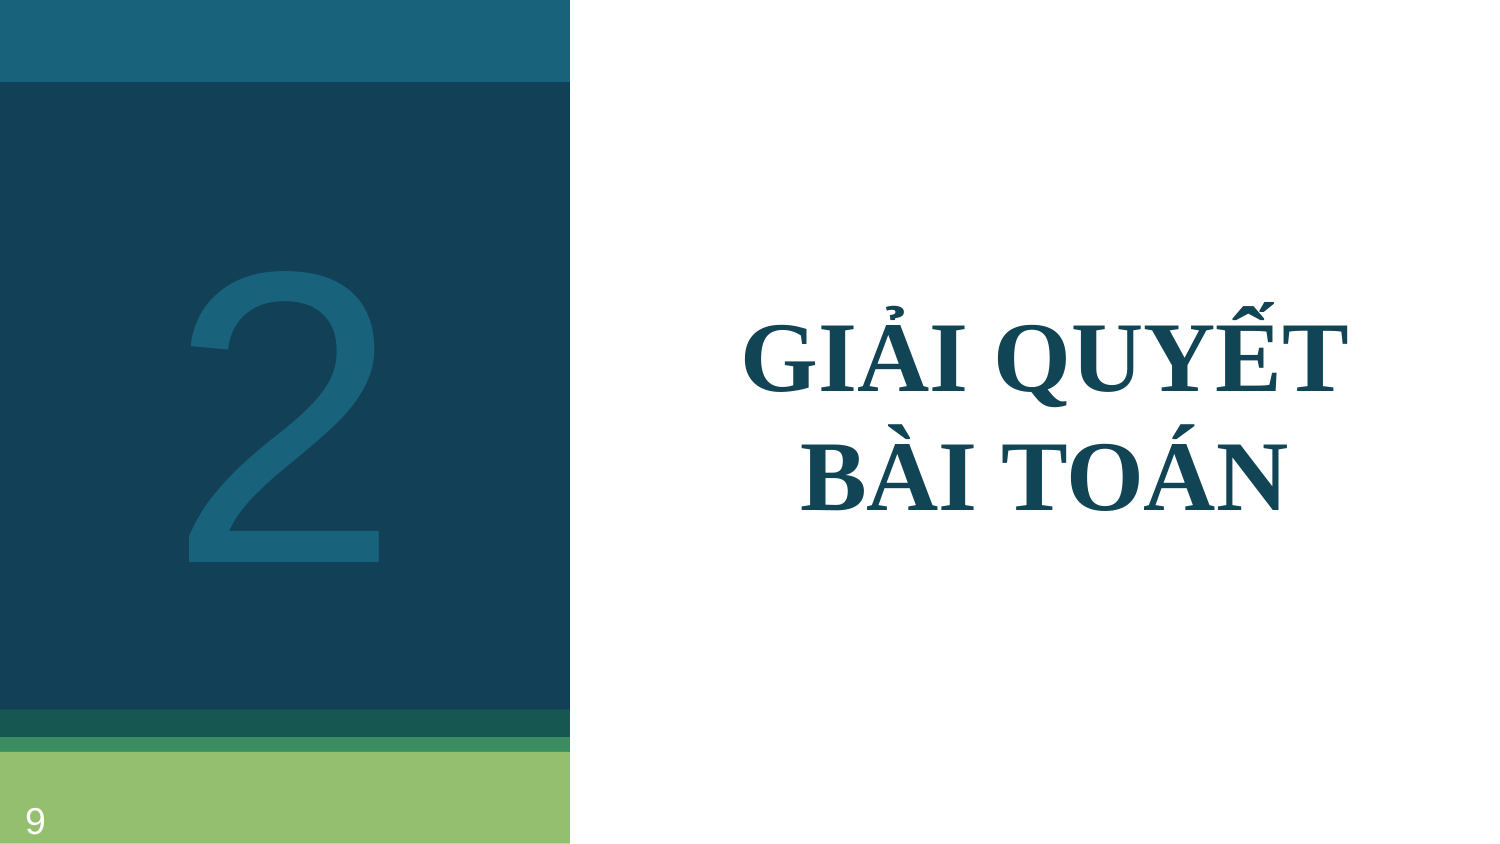

# GIẢI QUYẾT BÀI TOÁN
2
9